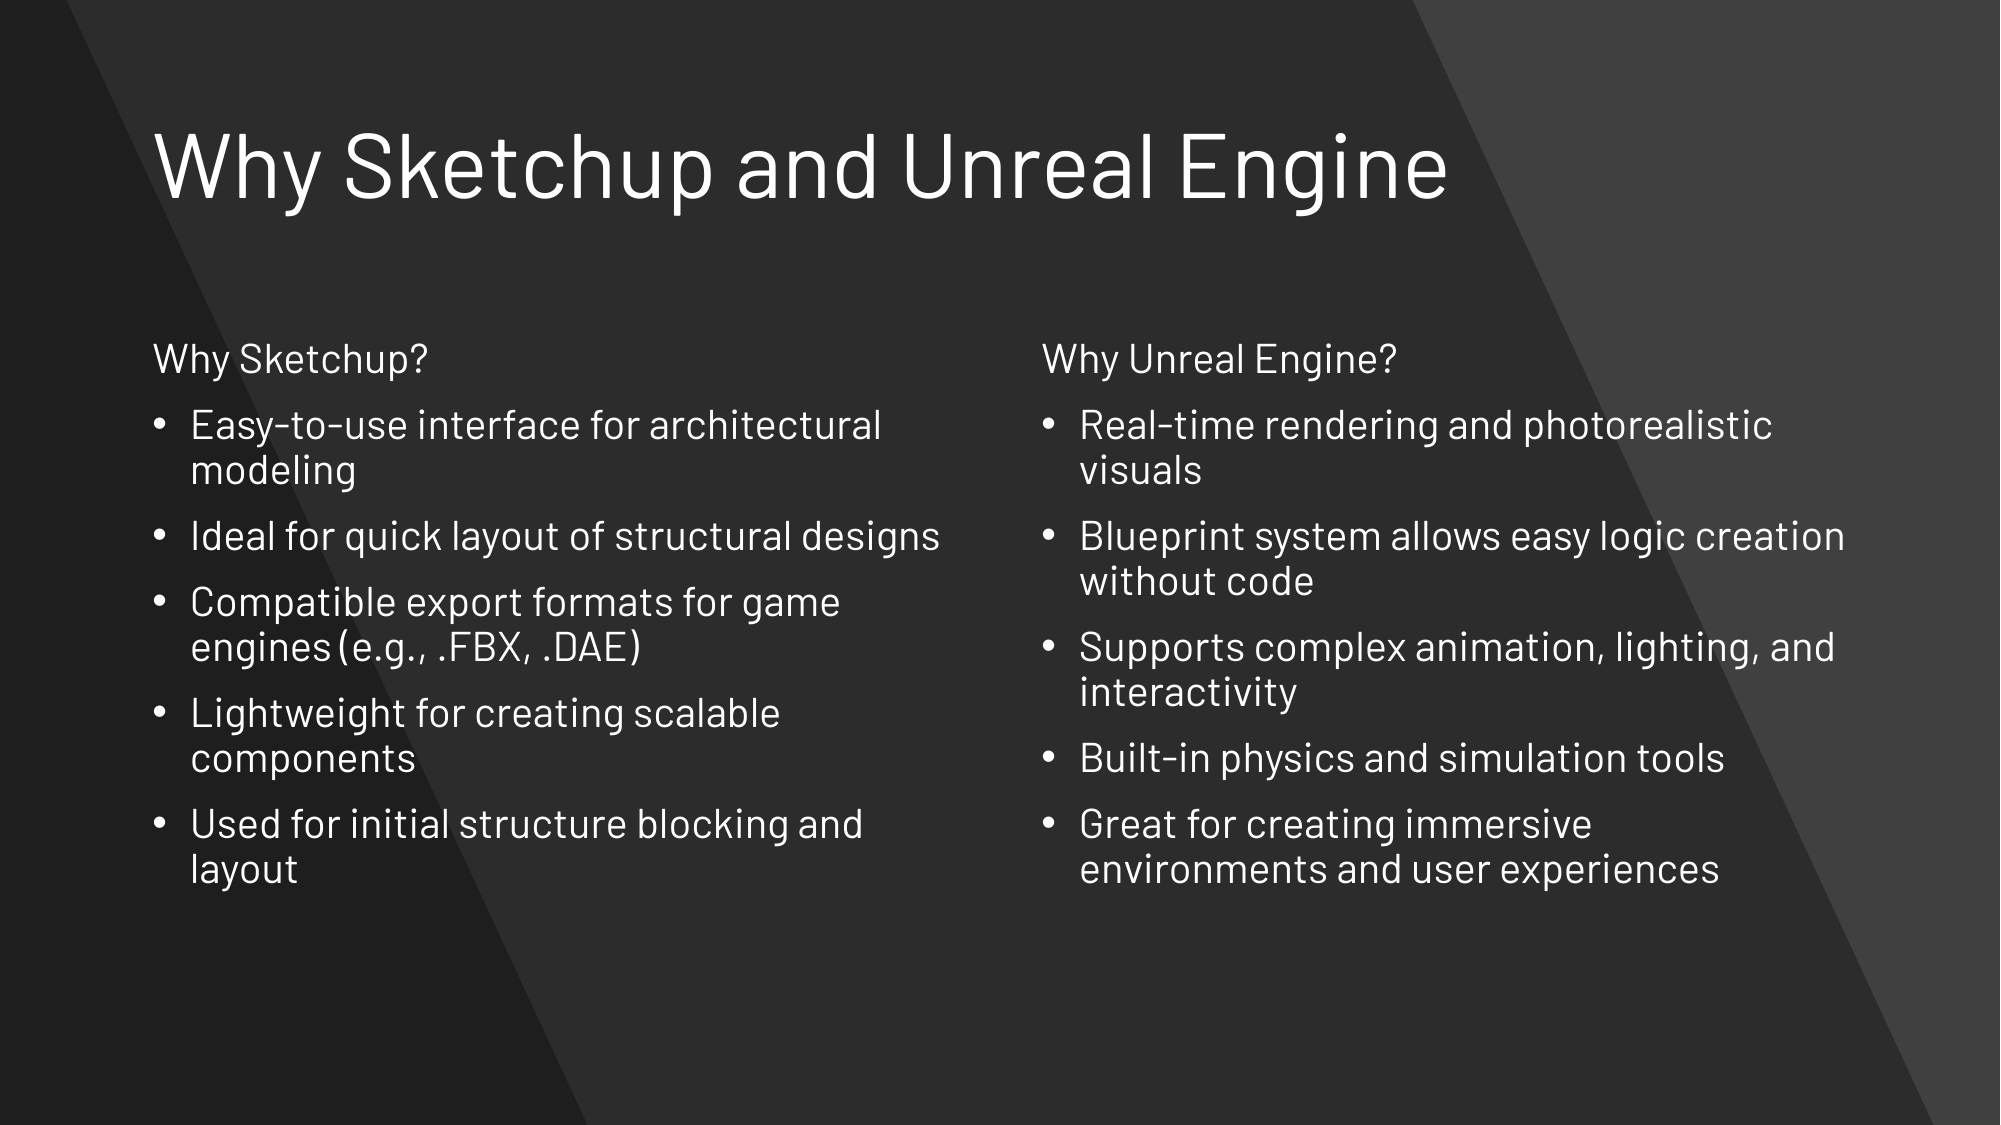

# Why Sketchup and Unreal Engine
Why Sketchup?
Easy-to-use interface for architectural modeling
Ideal for quick layout of structural designs
Compatible export formats for game engines (e.g., .FBX, .DAE)
Lightweight for creating scalable components
Used for initial structure blocking and layout

Why Unreal Engine?
Real-time rendering and photorealistic visuals
Blueprint system allows easy logic creation without code
Supports complex animation, lighting, and interactivity
Built-in physics and simulation tools
Great for creating immersive environments and user experiences